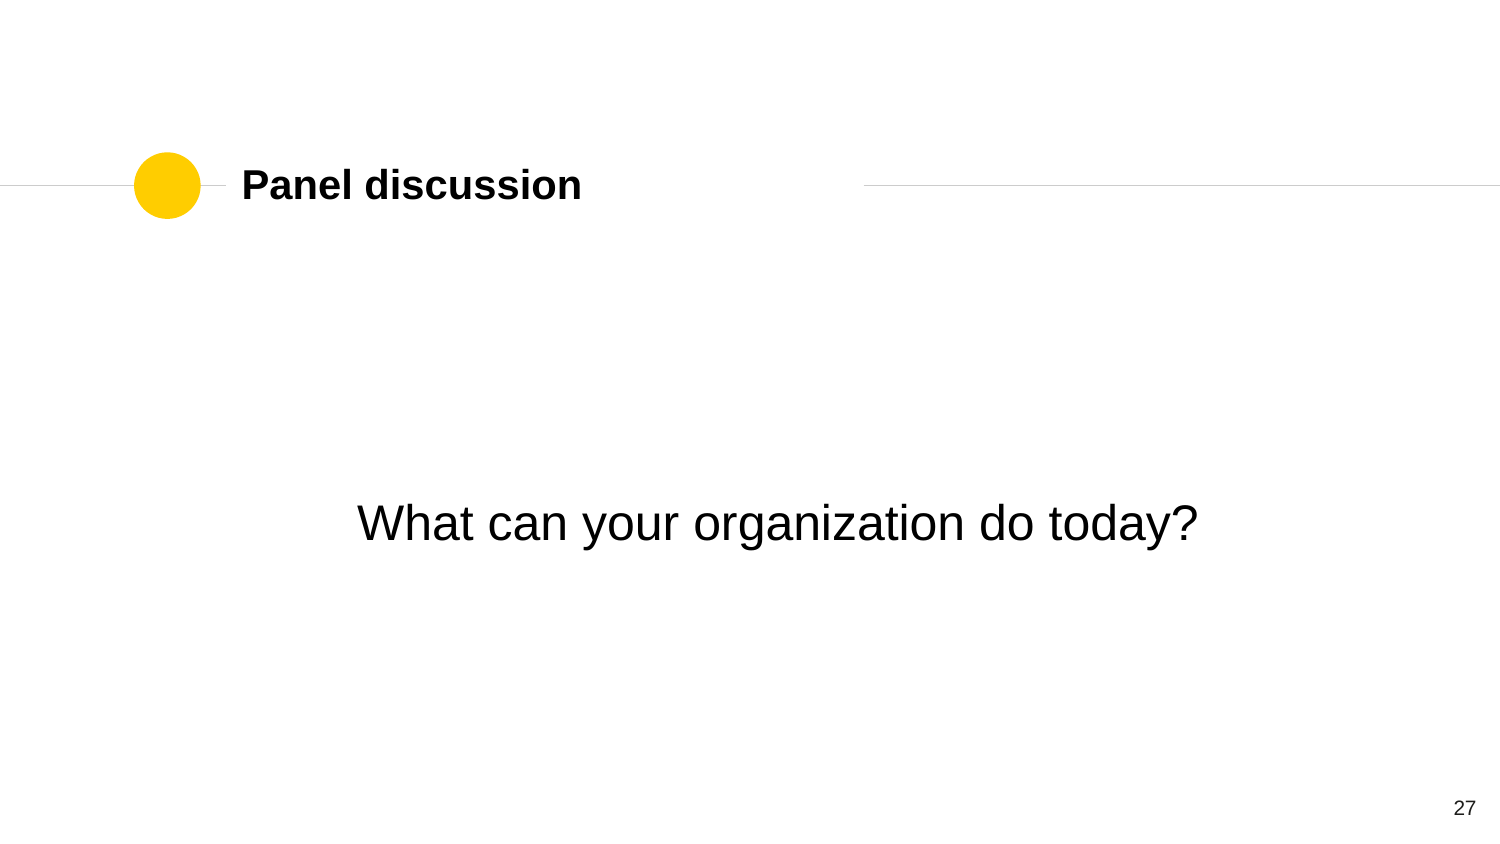

# Panel discussion
What can your organization do today?
27